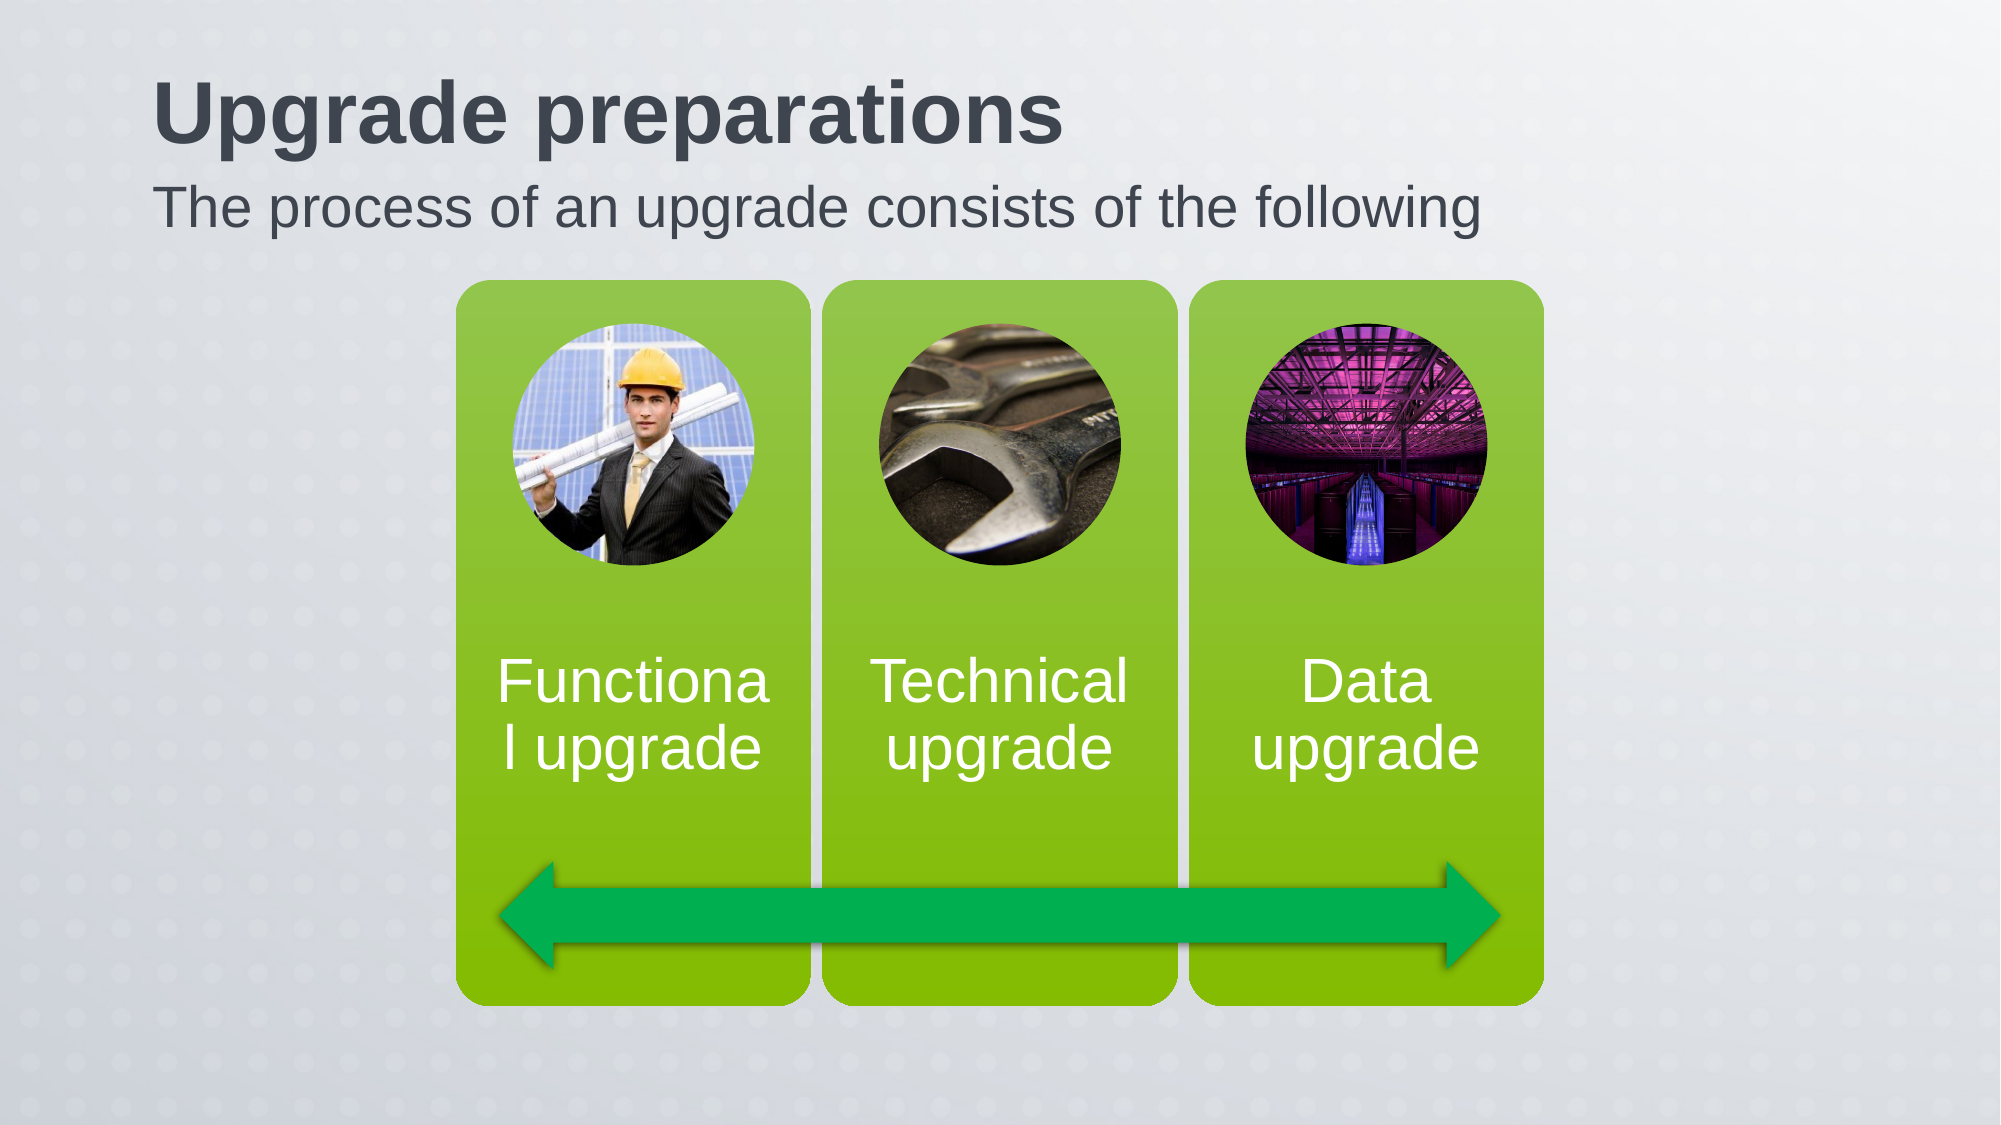

# Upgrade preparations
The process of an upgrade consists of the following

Functional upgrade

Technical upgrade

Data upgrade